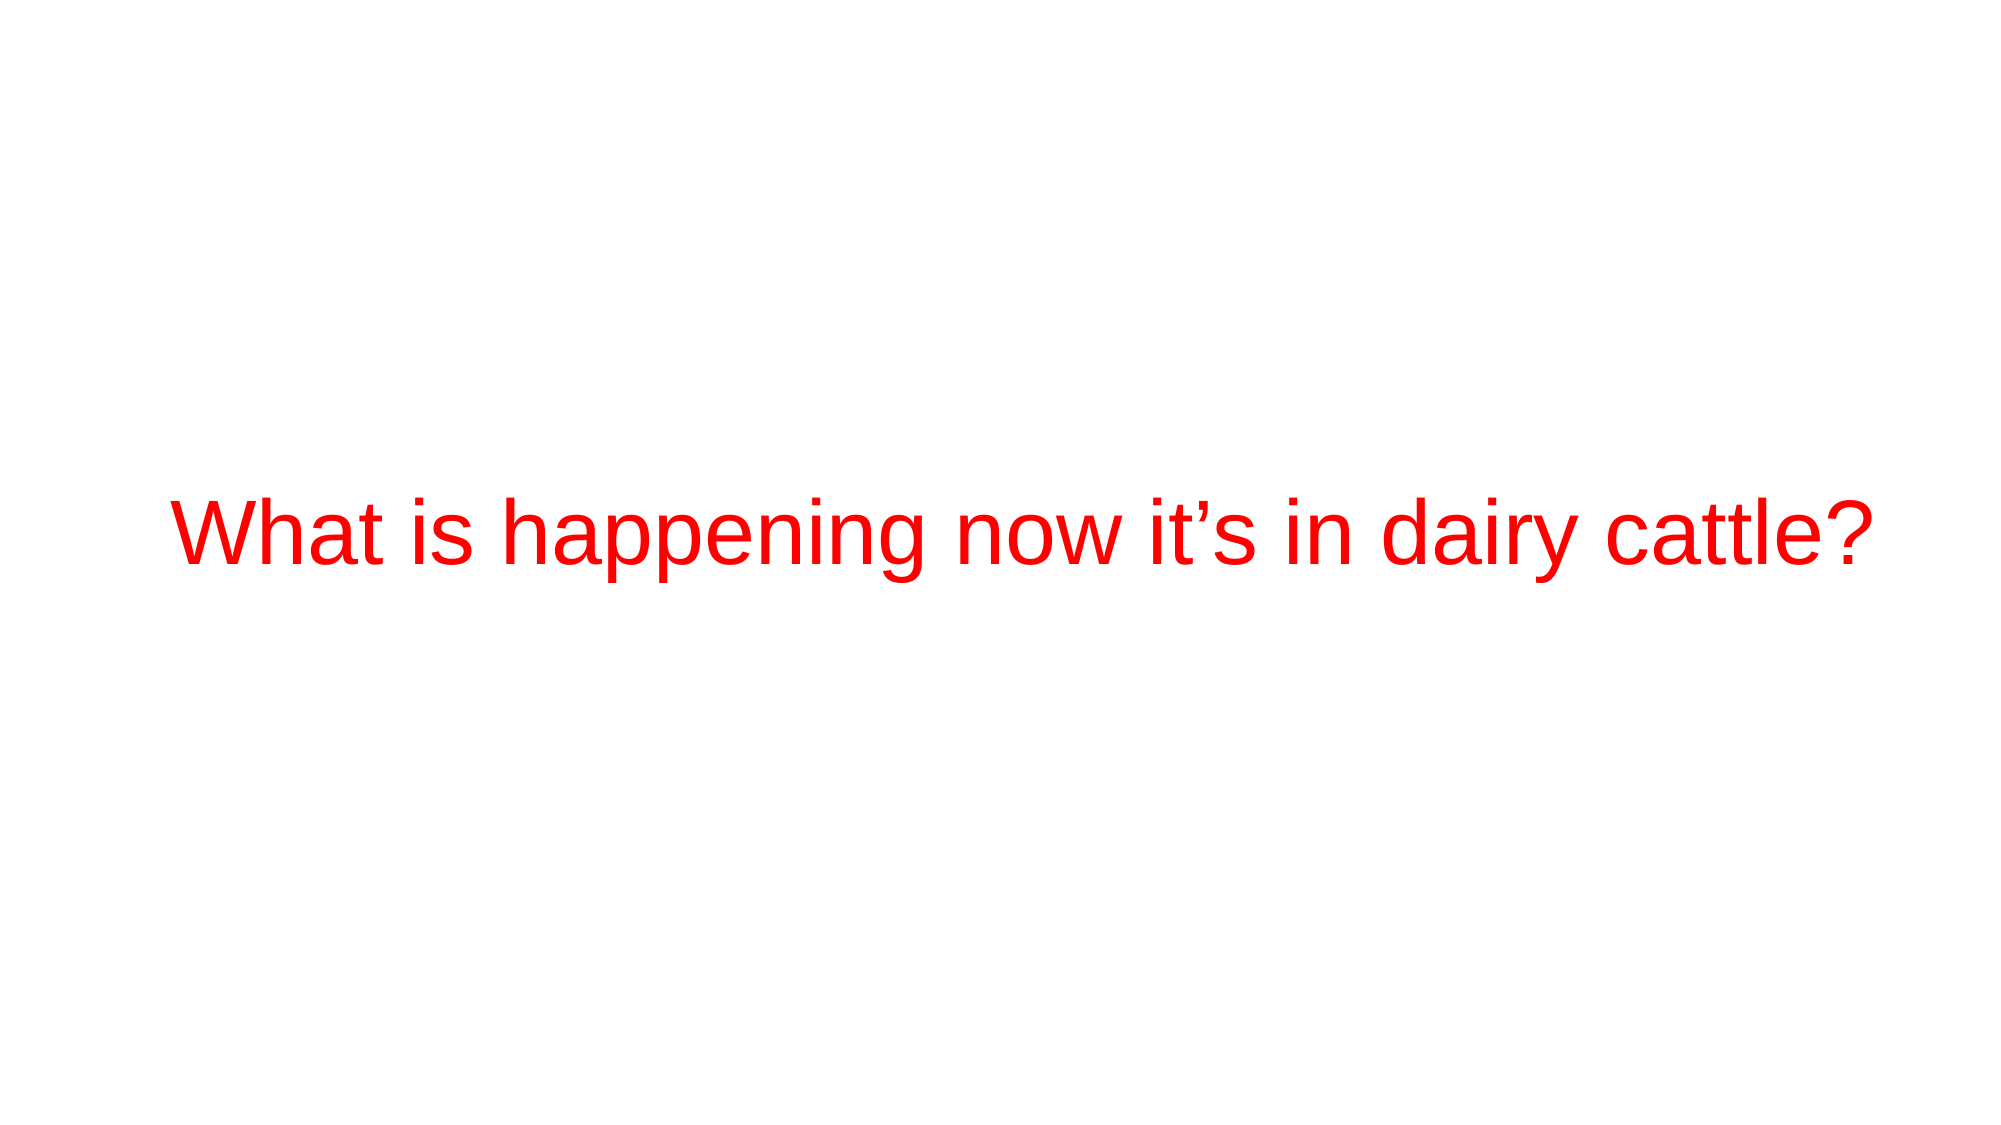

# What is happening now it’s in dairy cattle?